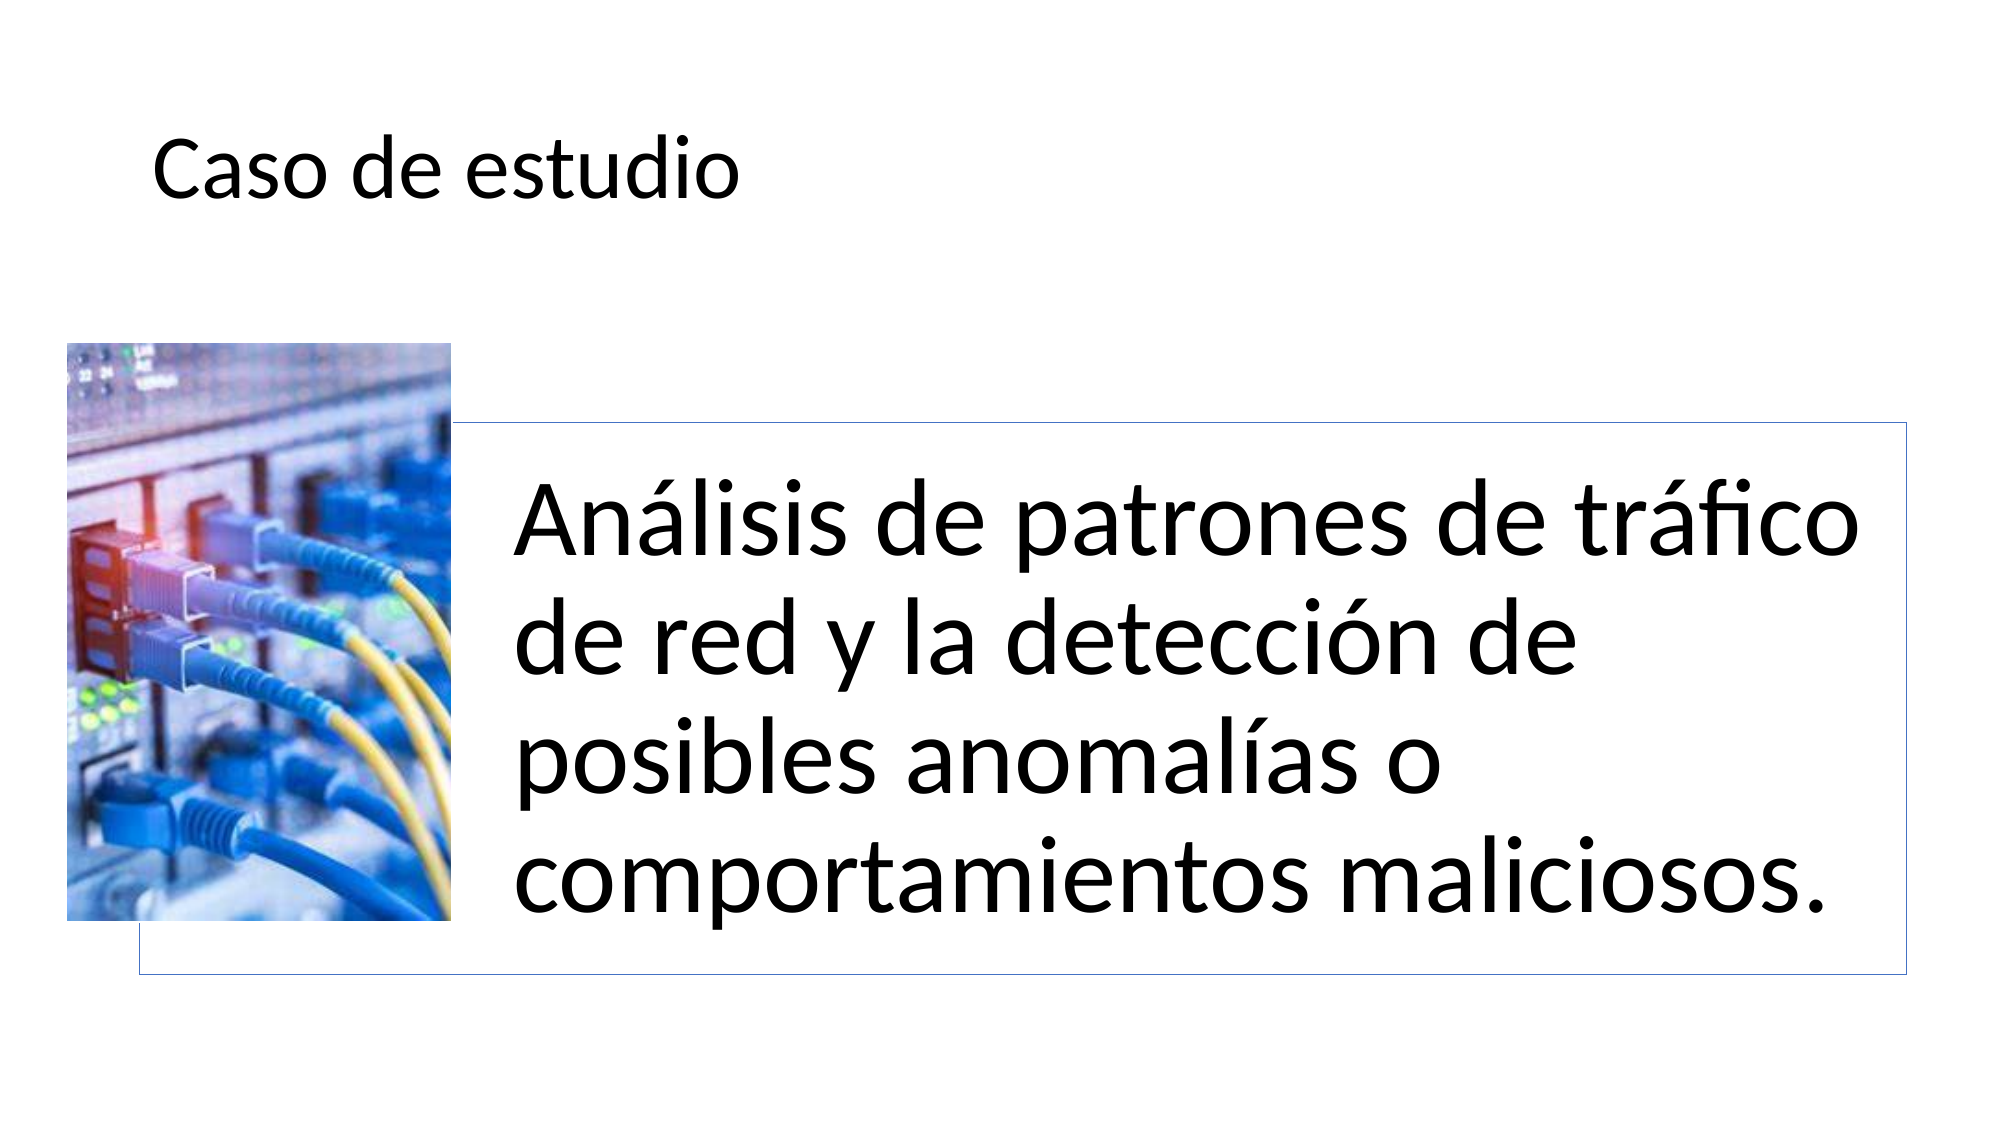

# Caso de estudio
Análisis de patrones de tráfico de red y la detección de posibles anomalías o comportamientos maliciosos.